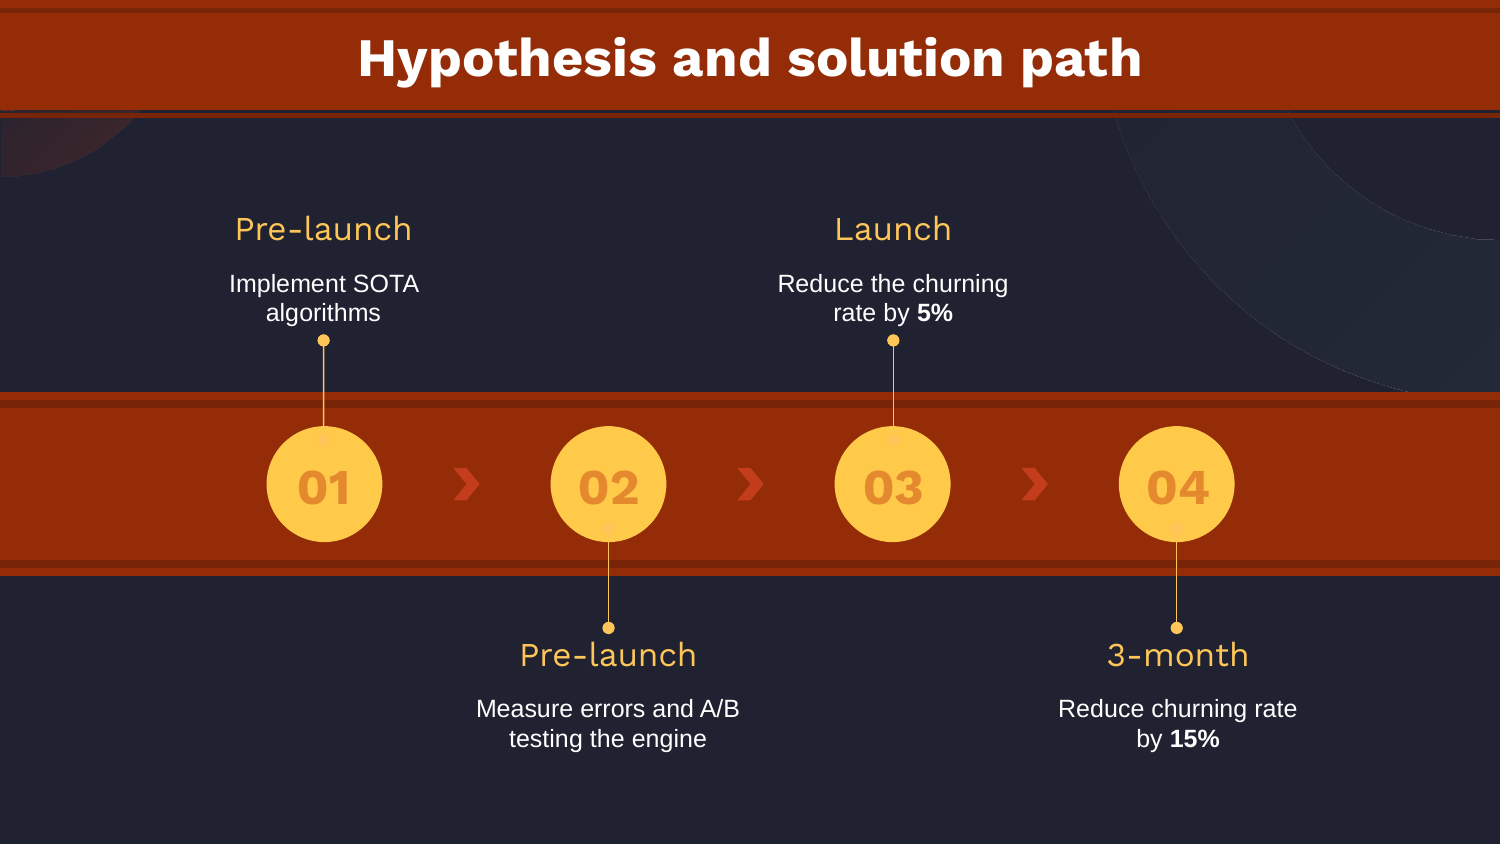

Hypothesis and solution path

Pre-launch
Launch
Implement SOTA algorithms
Reduce the churning rate by 5%

# 01
02
03
04

Pre-launch
3-month
Measure errors and A/B testing the engine
Reduce churning rate by 15%